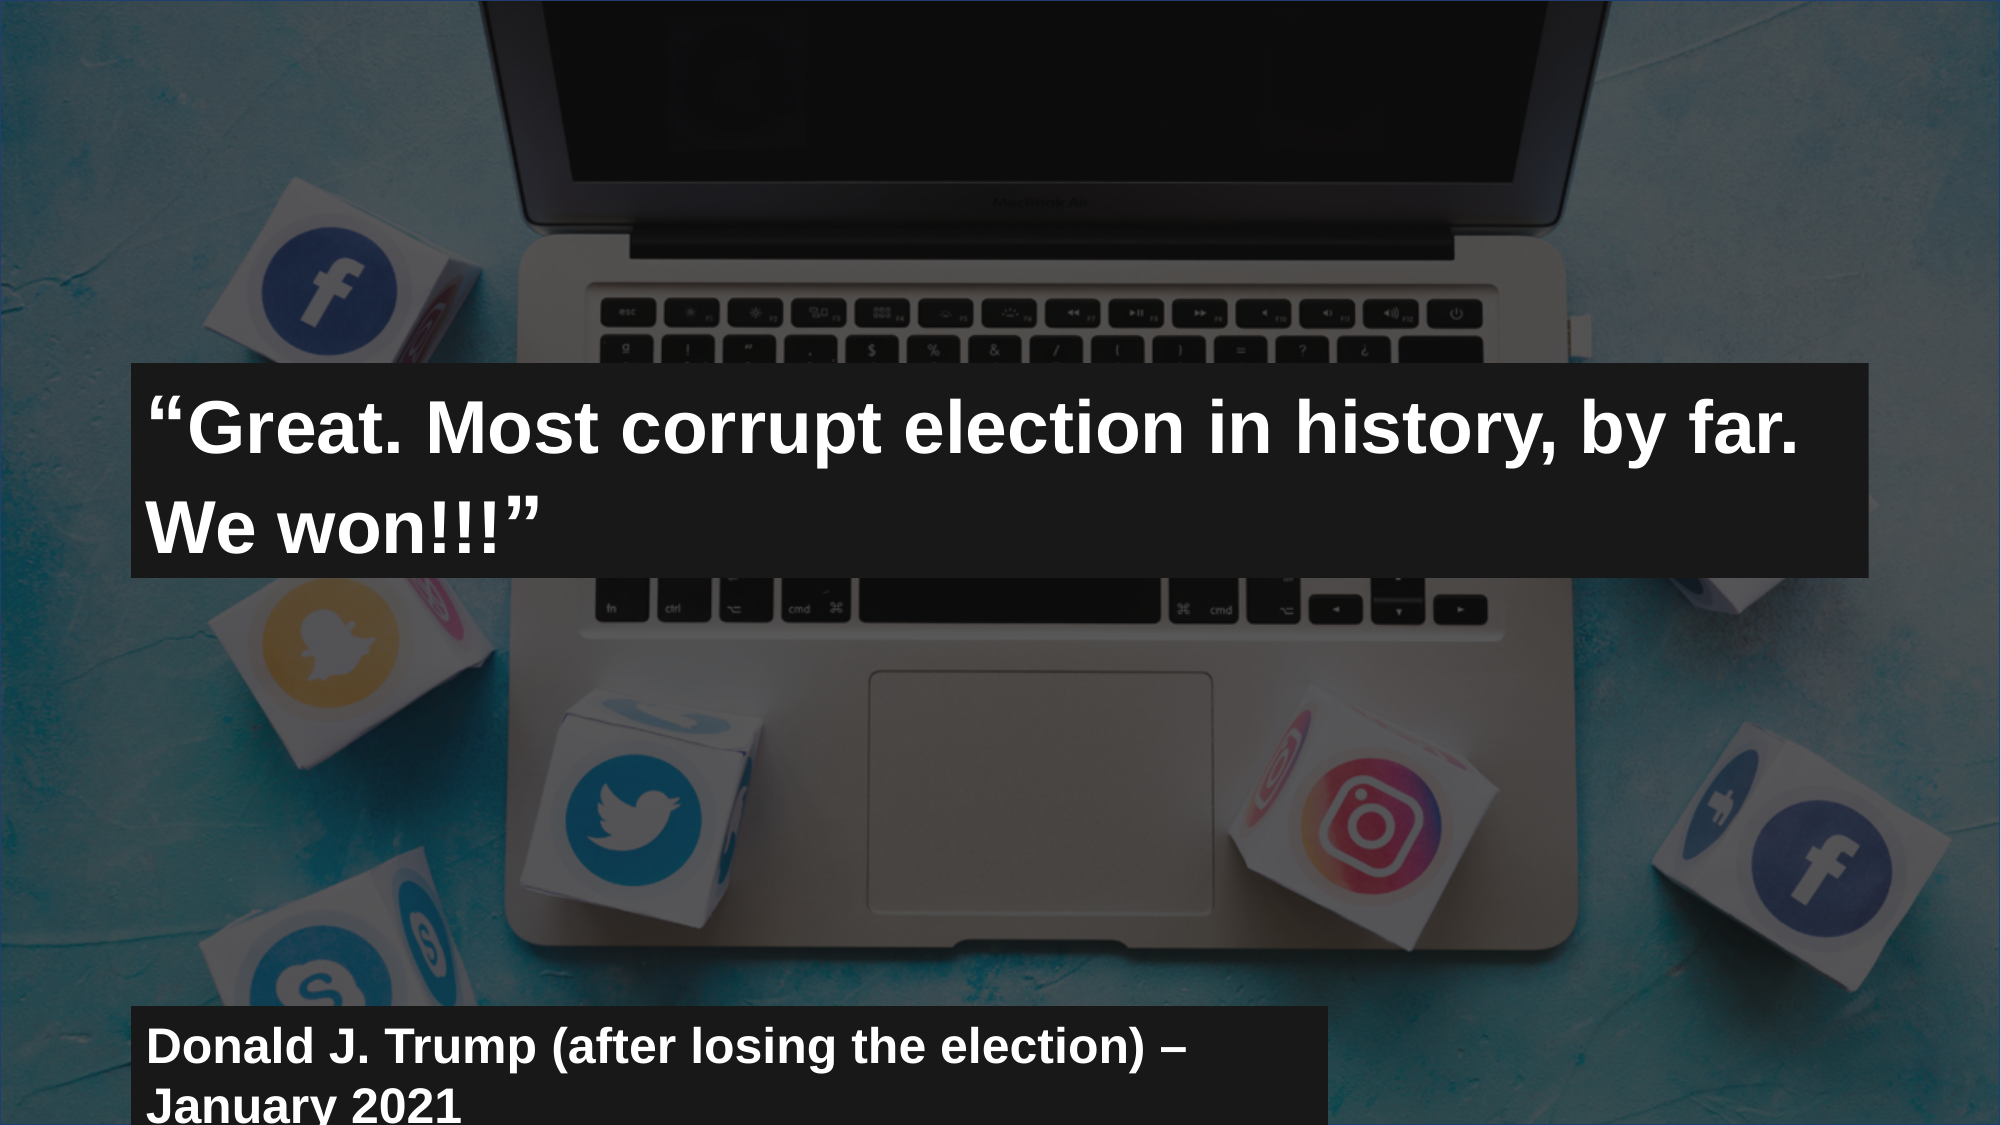

“Great. Most corrupt election in history, by far. We won!!!”
Donald J. Trump (after losing the election) – January 2021